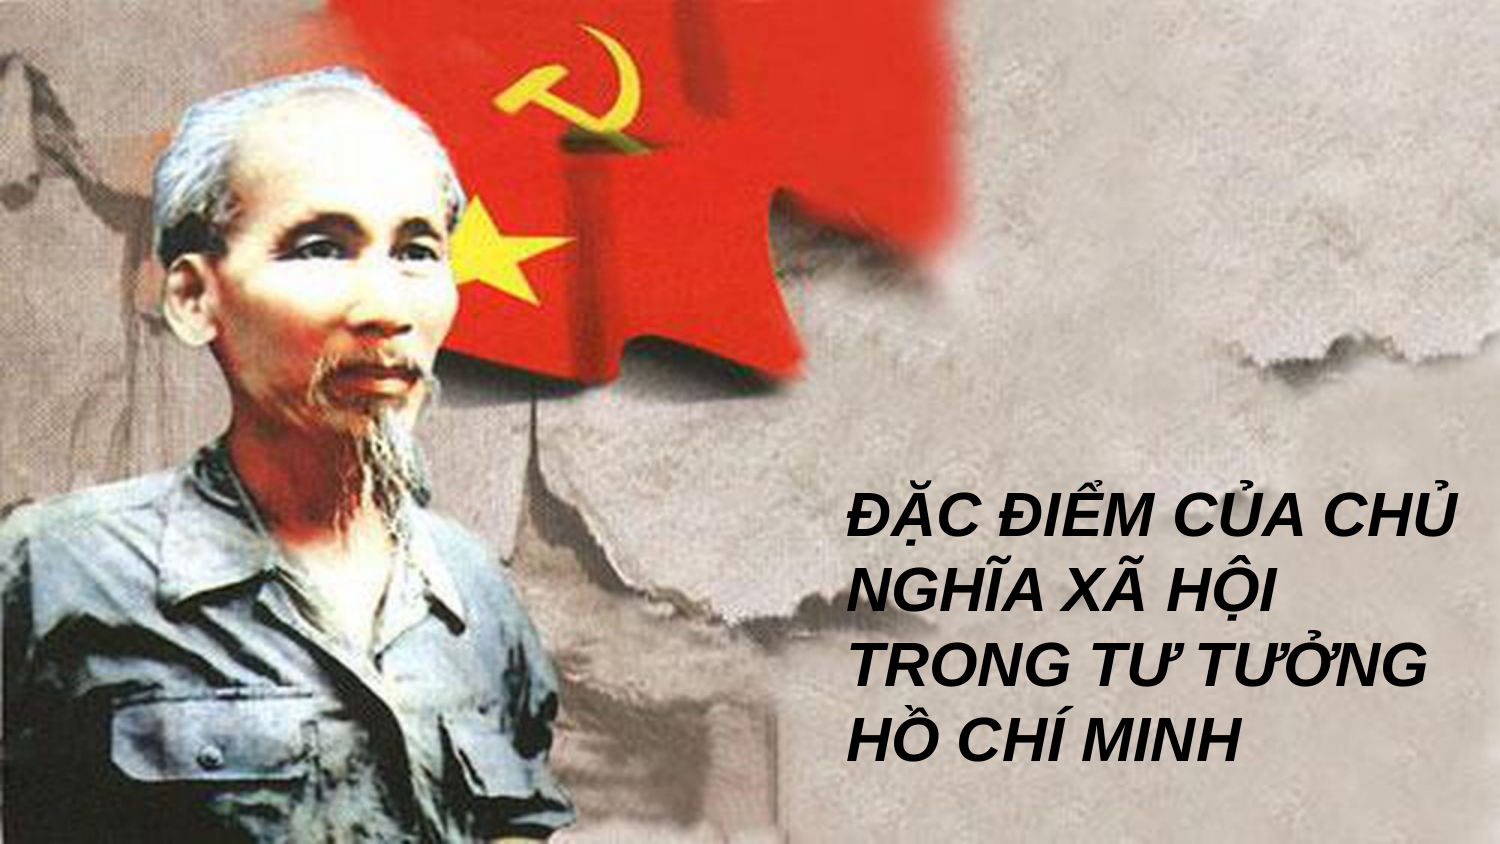

ĐẶC ĐIỂM CỦA CHỦ NGHĨA XÃ HỘI TRONG TƯ TƯỞNG HỒ CHÍ MINH